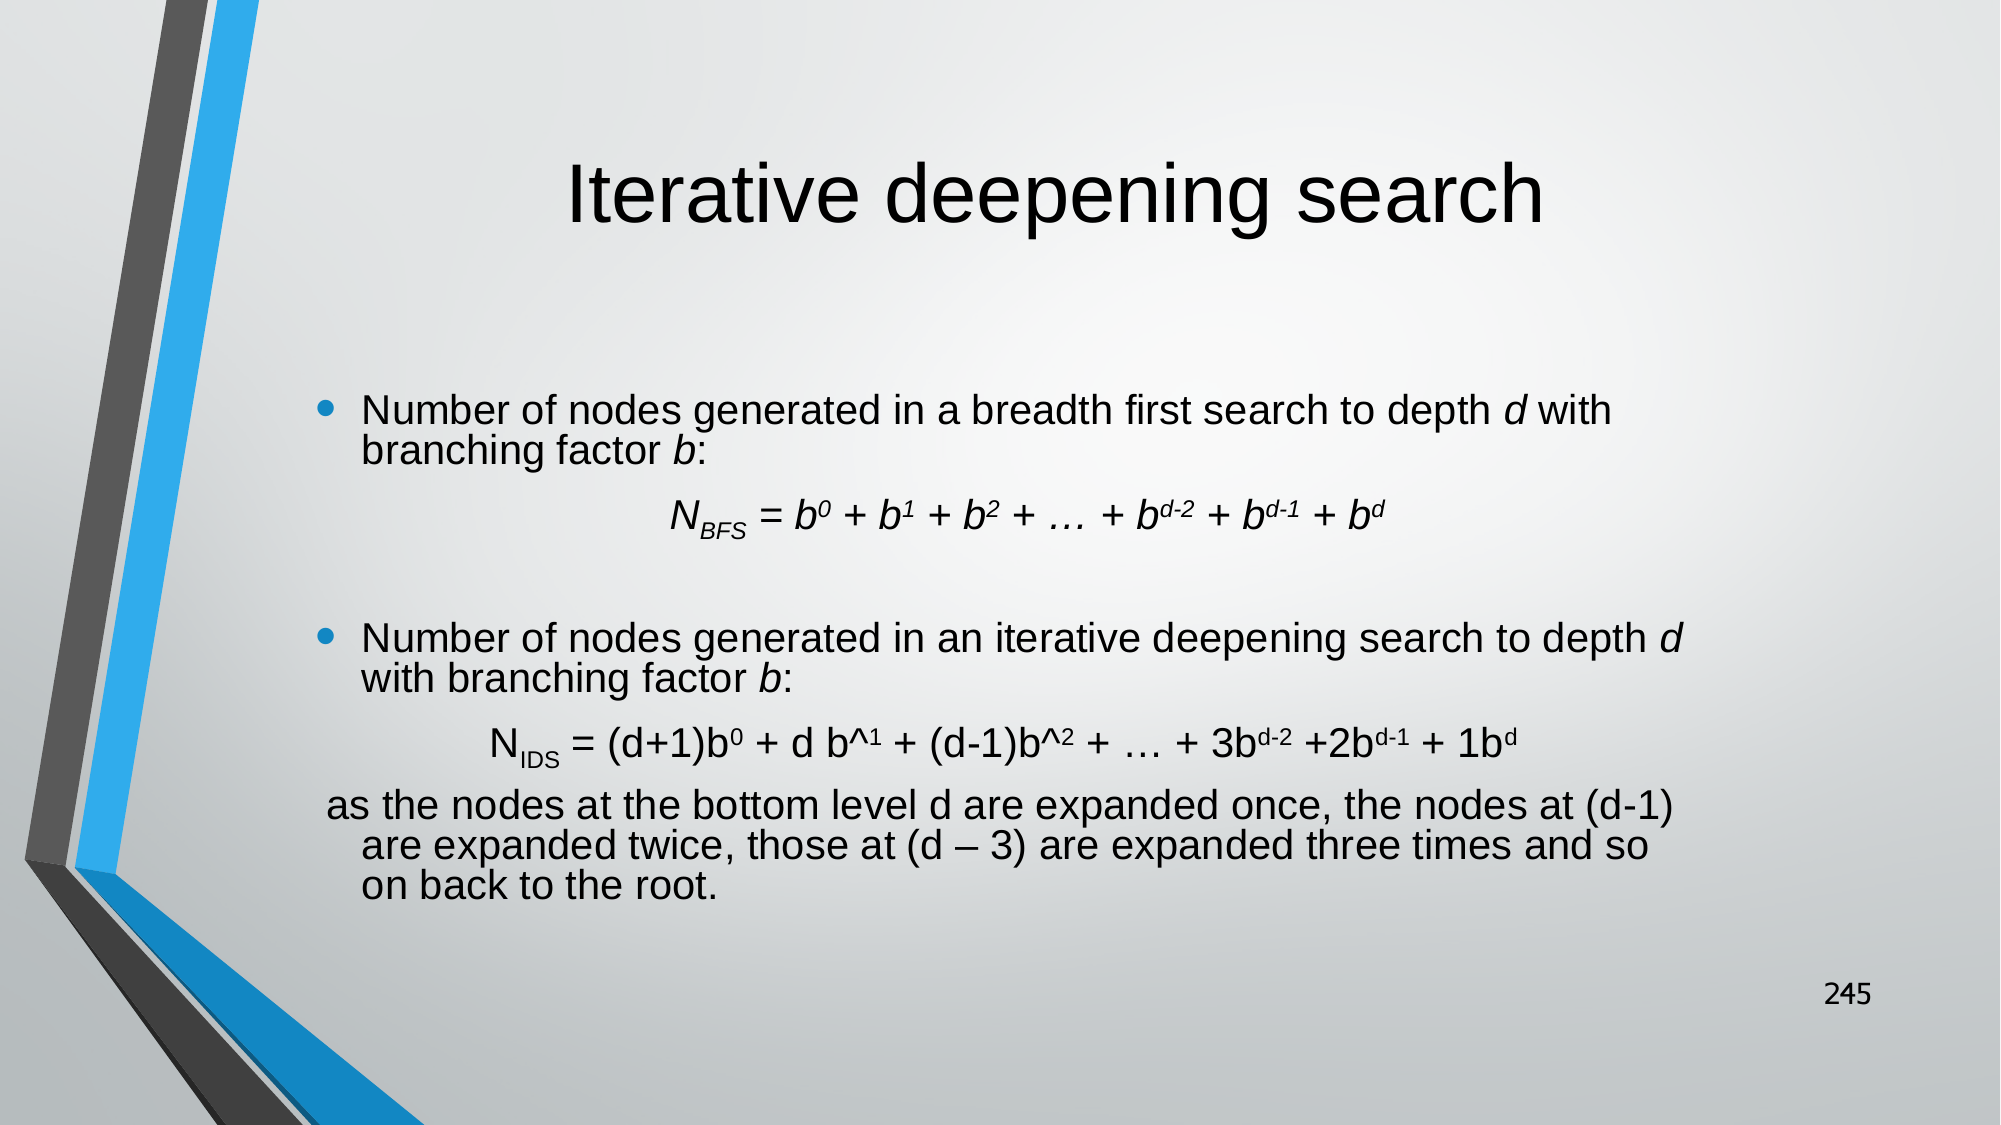

# Iterative deepening search
Number of nodes generated in a breadth first search to depth d with branching factor b:
	NBFS = b0 + b1 + b2 + … + bd-2 + bd-1 + bd

Number of nodes generated in an iterative deepening search to depth d with branching factor b:
NIDS = (d+1)b0 + d b^1 + (d-1)b^2 + … + 3bd-2 +2bd-1 + 1bd
 as the nodes at the bottom level d are expanded once, the nodes at (d-1) are expanded twice, those at (d – 3) are expanded three times and so on back to the root.
245